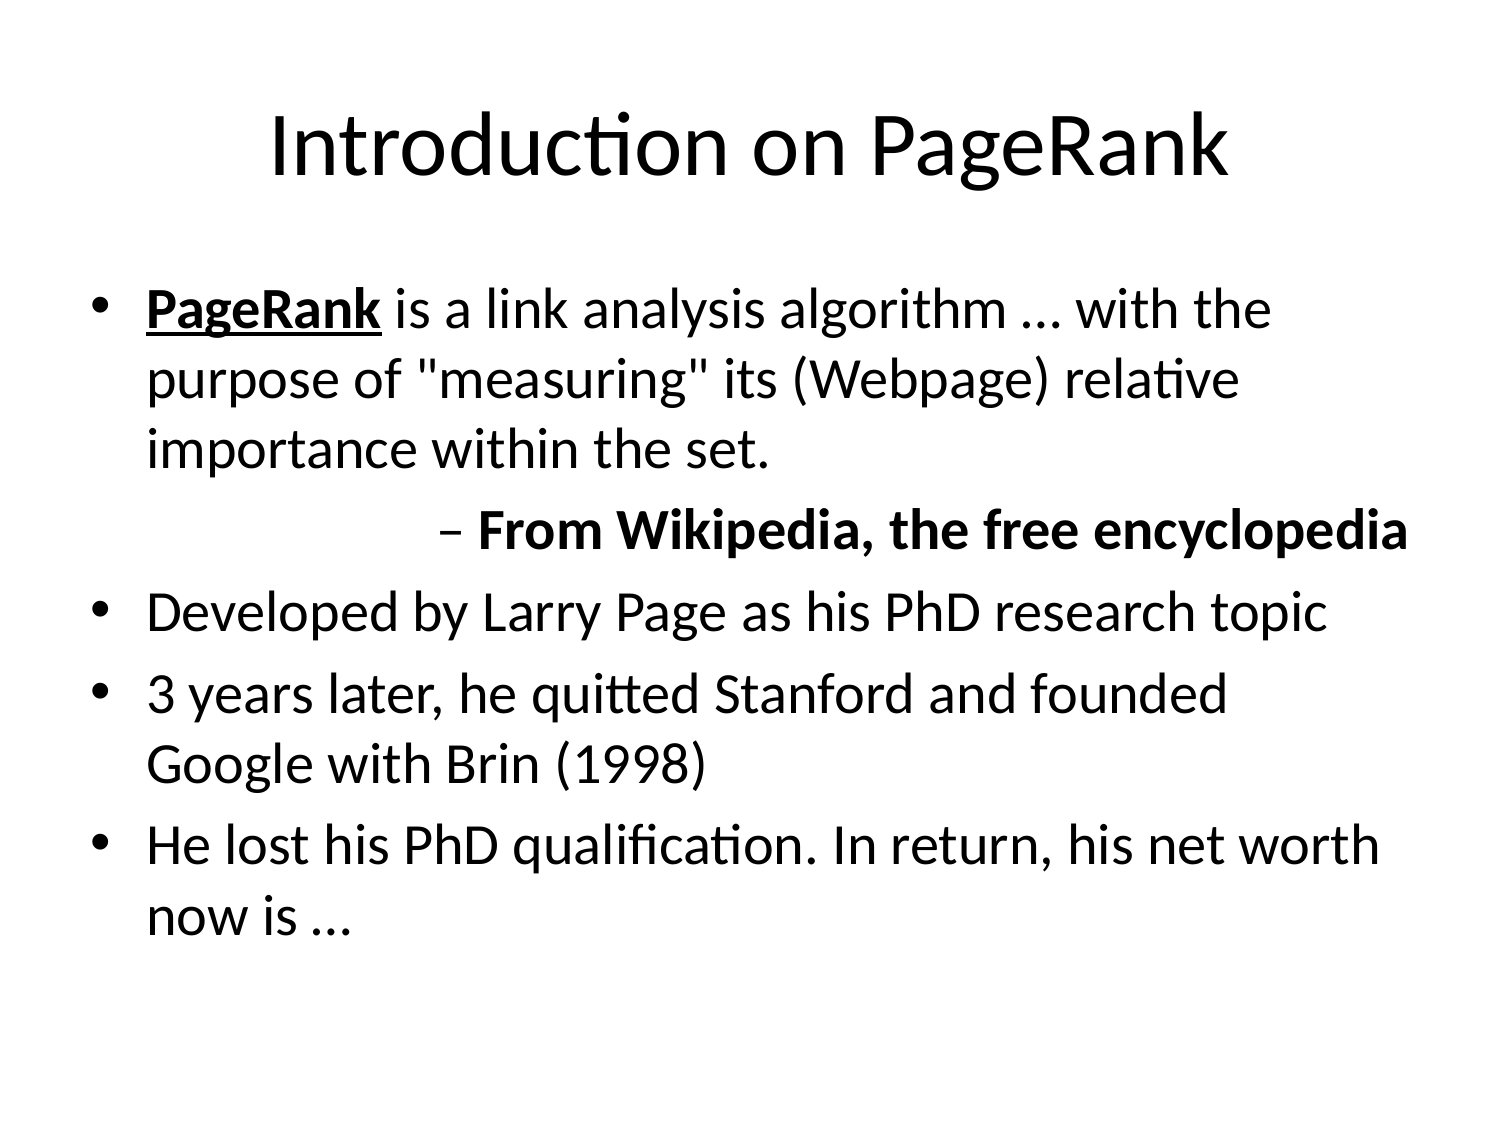

# Introduction on PageRank
PageRank is a link analysis algorithm … with the purpose of "measuring" its (Webpage) relative importance within the set.
– From Wikipedia, the free encyclopedia
Developed by Larry Page as his PhD research topic
3 years later, he quitted Stanford and founded Google with Brin (1998)
He lost his PhD qualification. In return, his net worth now is …